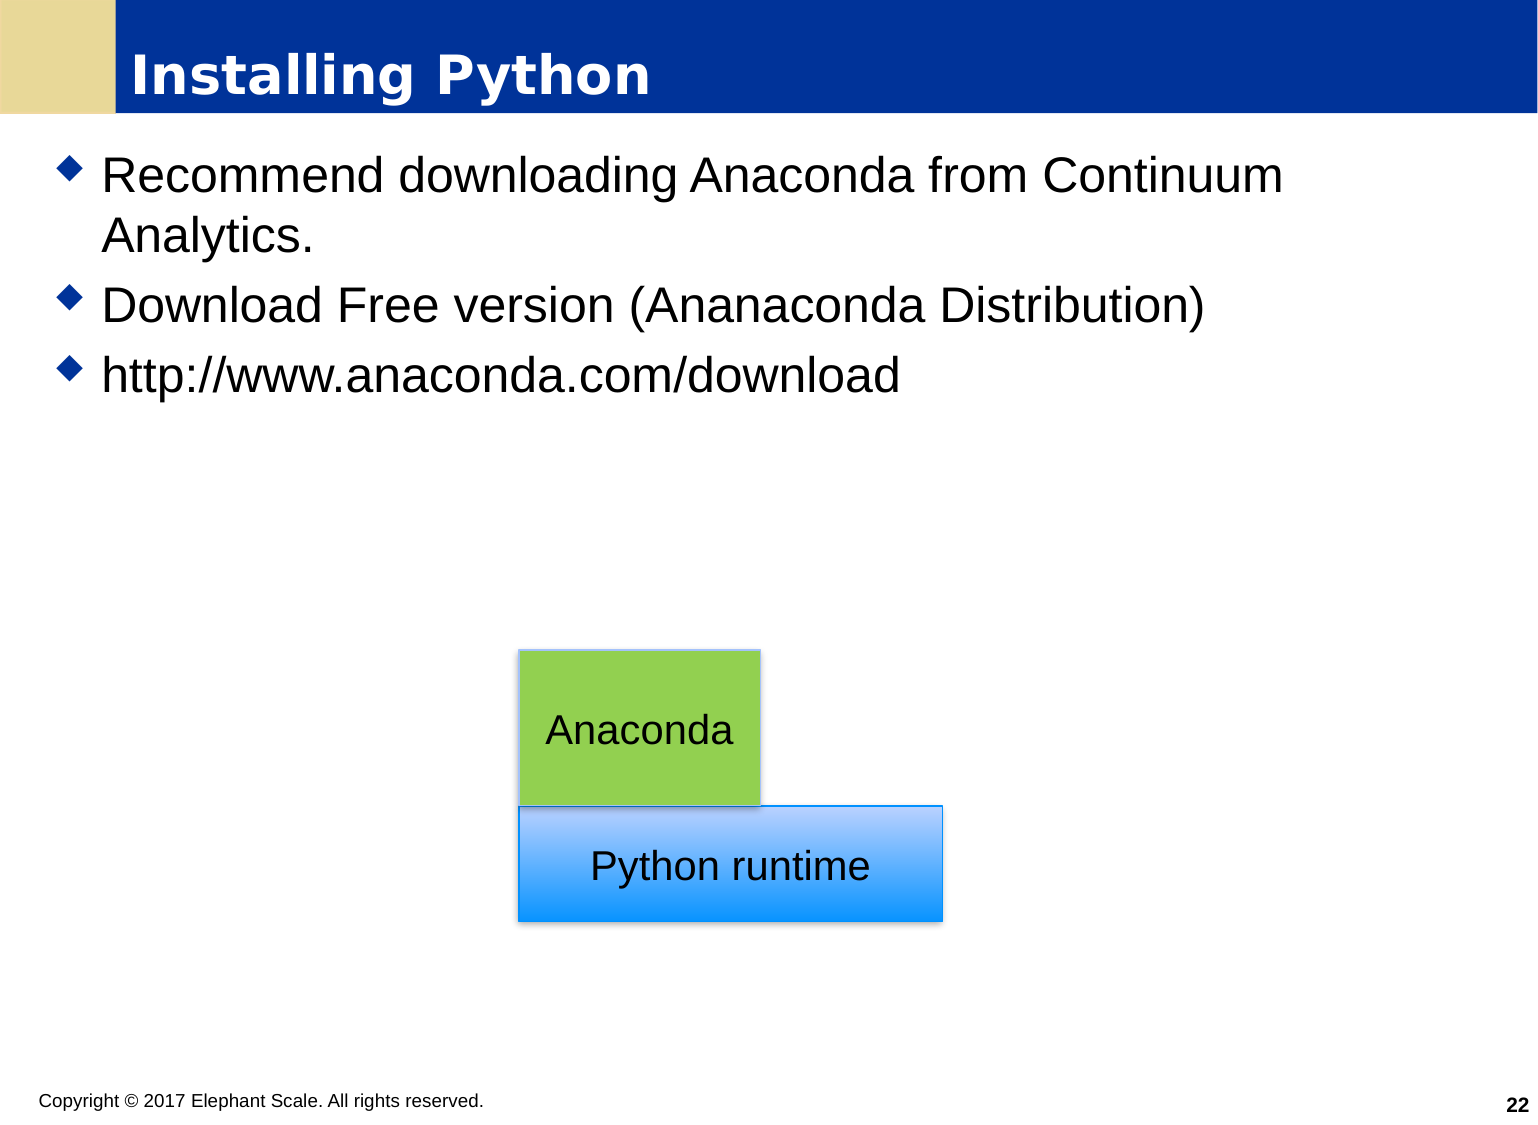

# Installing Python
Recommend downloading Anaconda from Continuum Analytics.
Download Free version (Ananaconda Distribution)
http://www.anaconda.com/download
Anaconda
Python runtime
22
Copyright © 2017 Elephant Scale. All rights reserved.